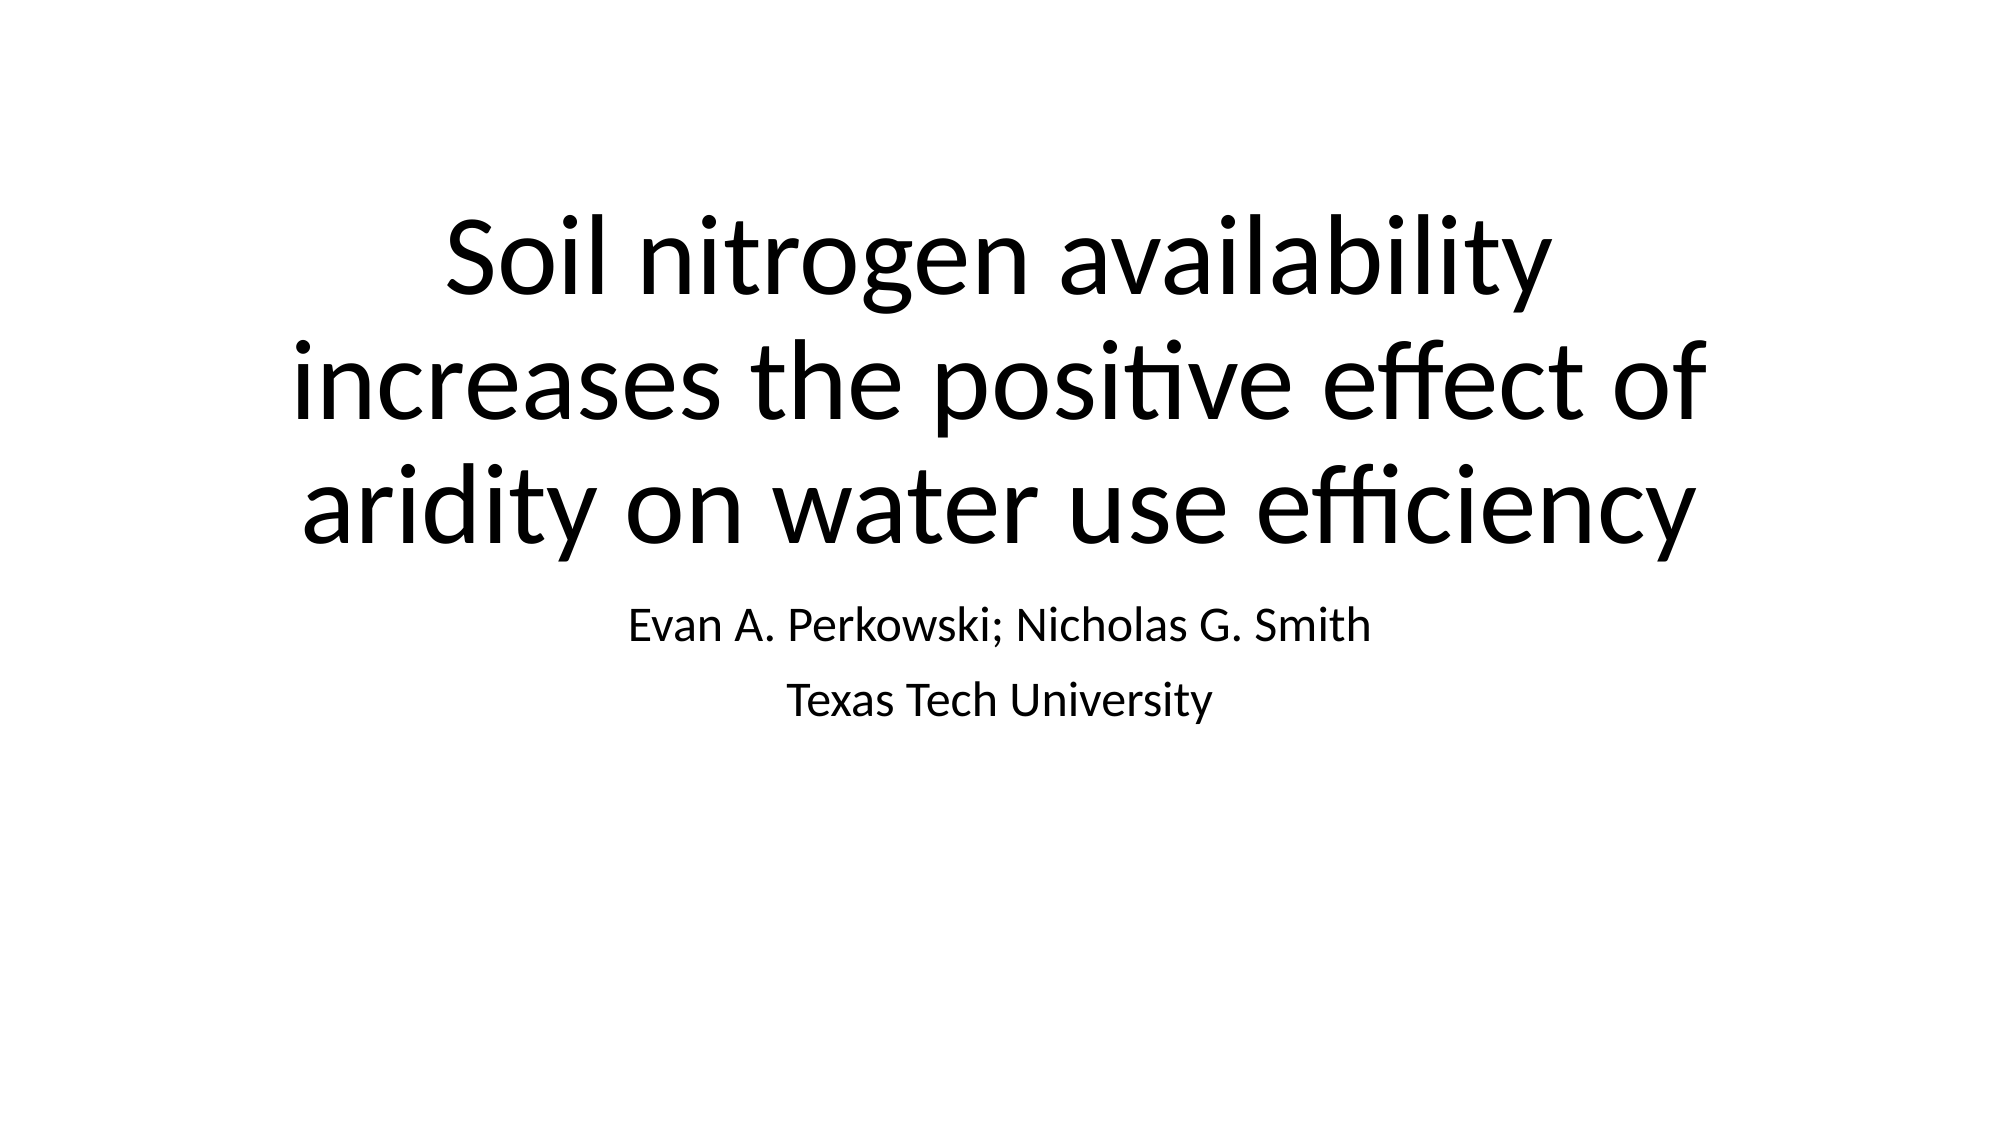

# Soil nitrogen availability increases the positive effect of aridity on water use efficiency
Evan A. Perkowski; Nicholas G. Smith
Texas Tech University